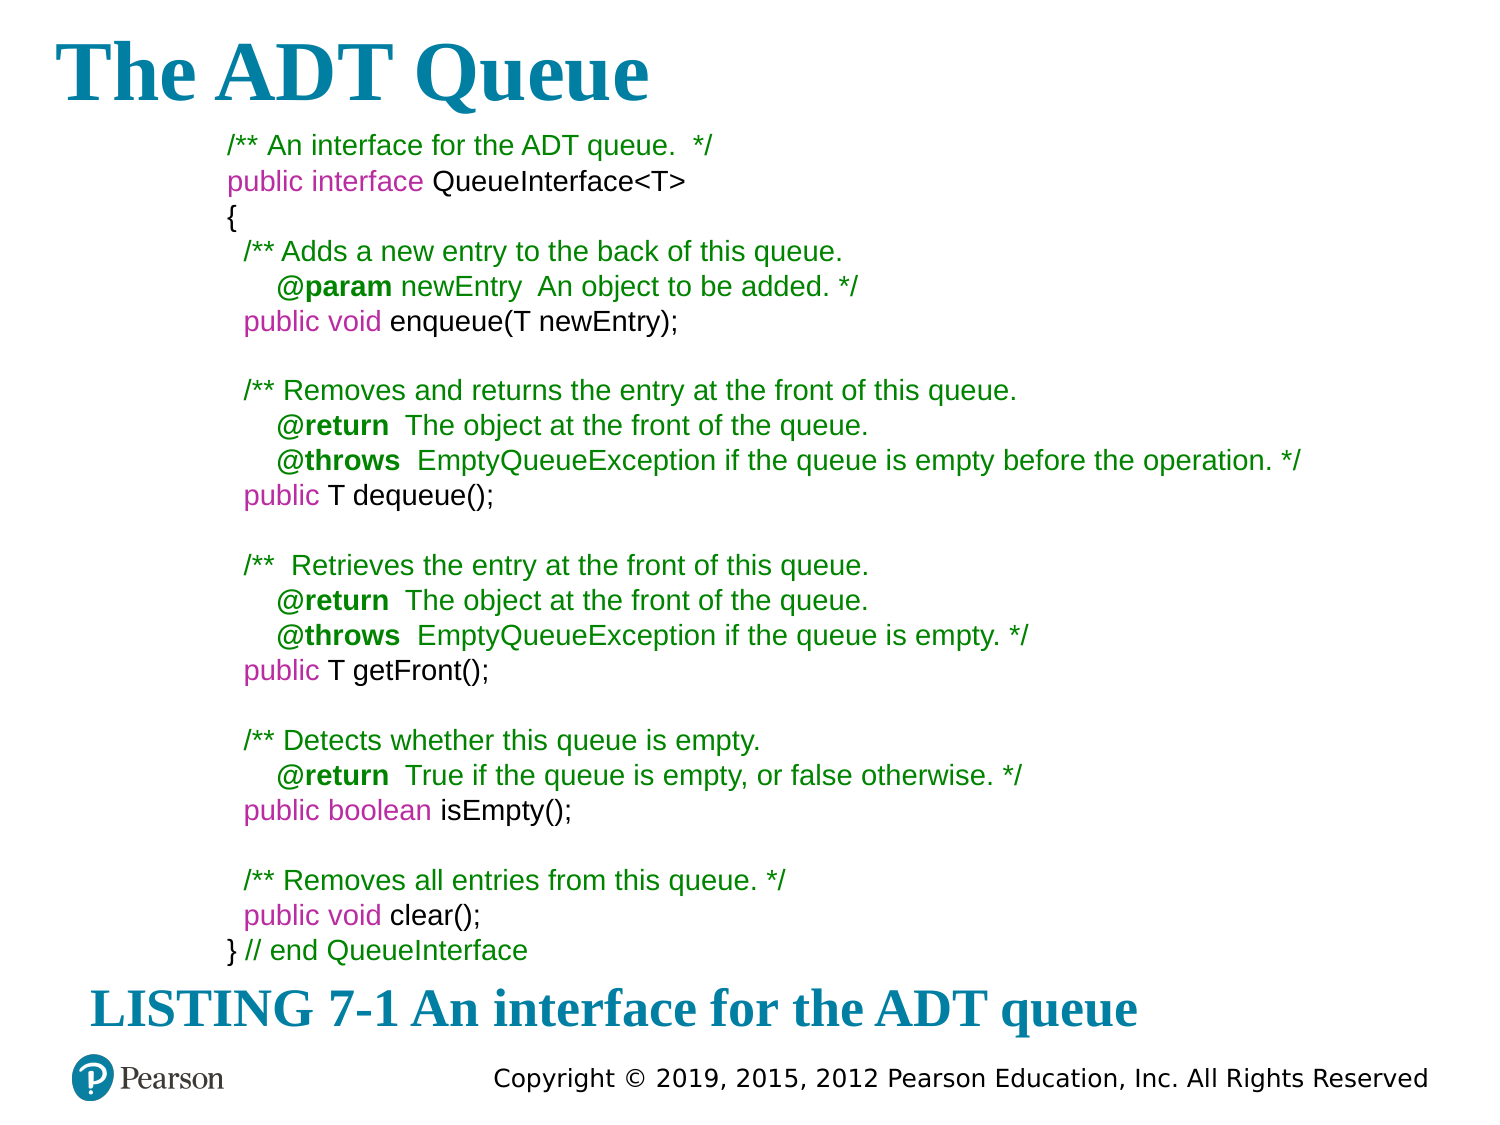

# The ADT Queue
/** An interface for the ADT queue.  */
public interface QueueInterface<T>
{
  /** Adds a new entry to the back of this queue.
      @param newEntry  An object to be added. */
  public void enqueue(T newEntry);

  /** Removes and returns the entry at the front of this queue.
      @return  The object at the front of the queue.
      @throws  EmptyQueueException if the queue is empty before the operation. */
  public T dequeue();

  /**  Retrieves the entry at the front of this queue.
      @return  The object at the front of the queue.
      @throws  EmptyQueueException if the queue is empty. */
  public T getFront();

  /** Detects whether this queue is empty.
      @return  True if the queue is empty, or false otherwise. */
  public boolean isEmpty();

  /** Removes all entries from this queue. */
  public void clear();
} // end QueueInterface
LISTING 7-1 An interface for the ADT queue